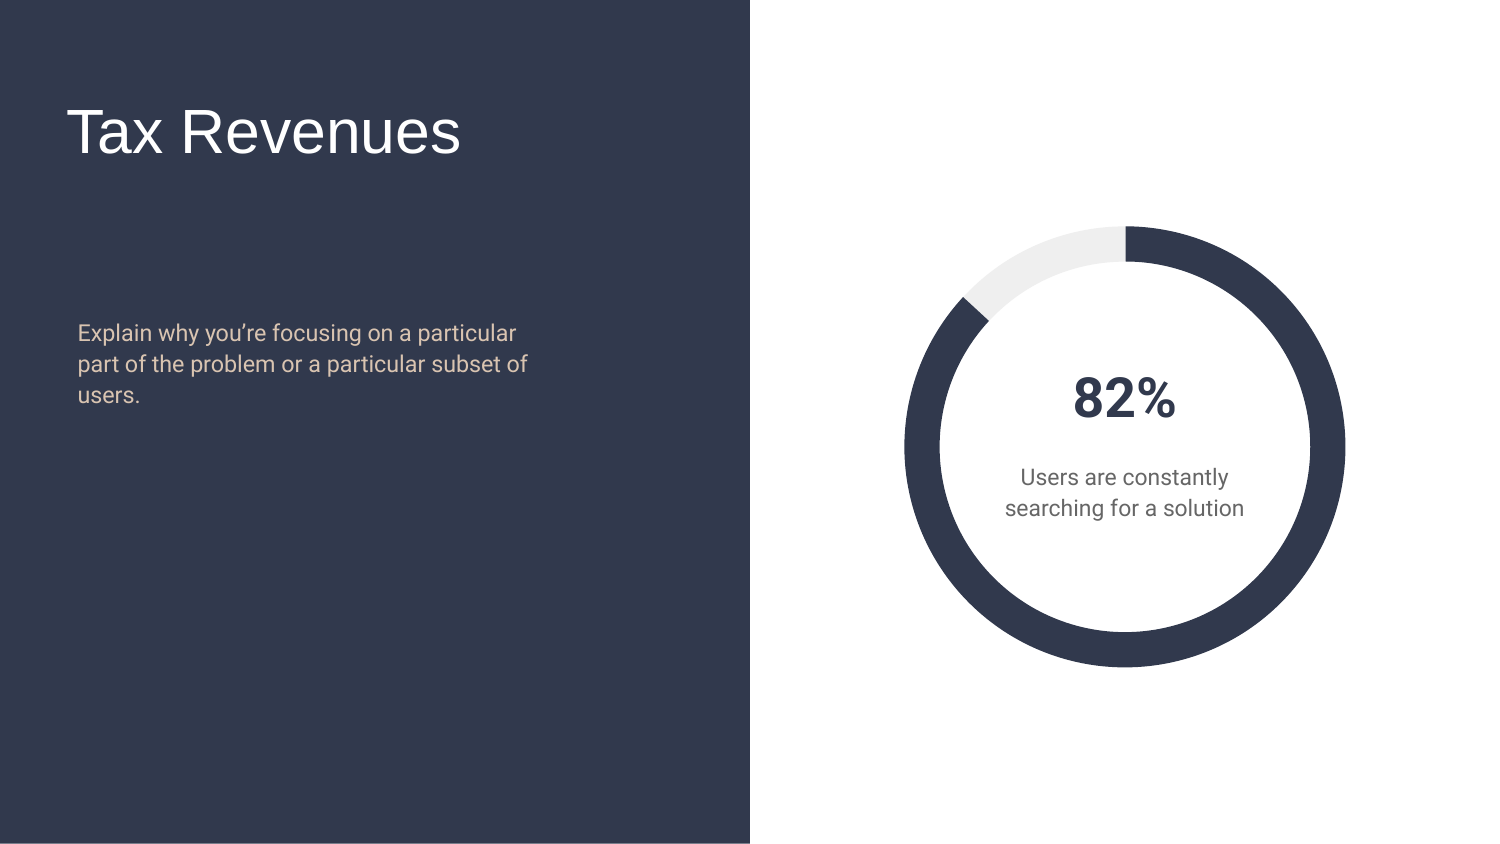

# Tax Revenues

Explain why you’re focusing on a particular part of the problem or a particular subset of users.
82%

Users are constantly searching for a solution